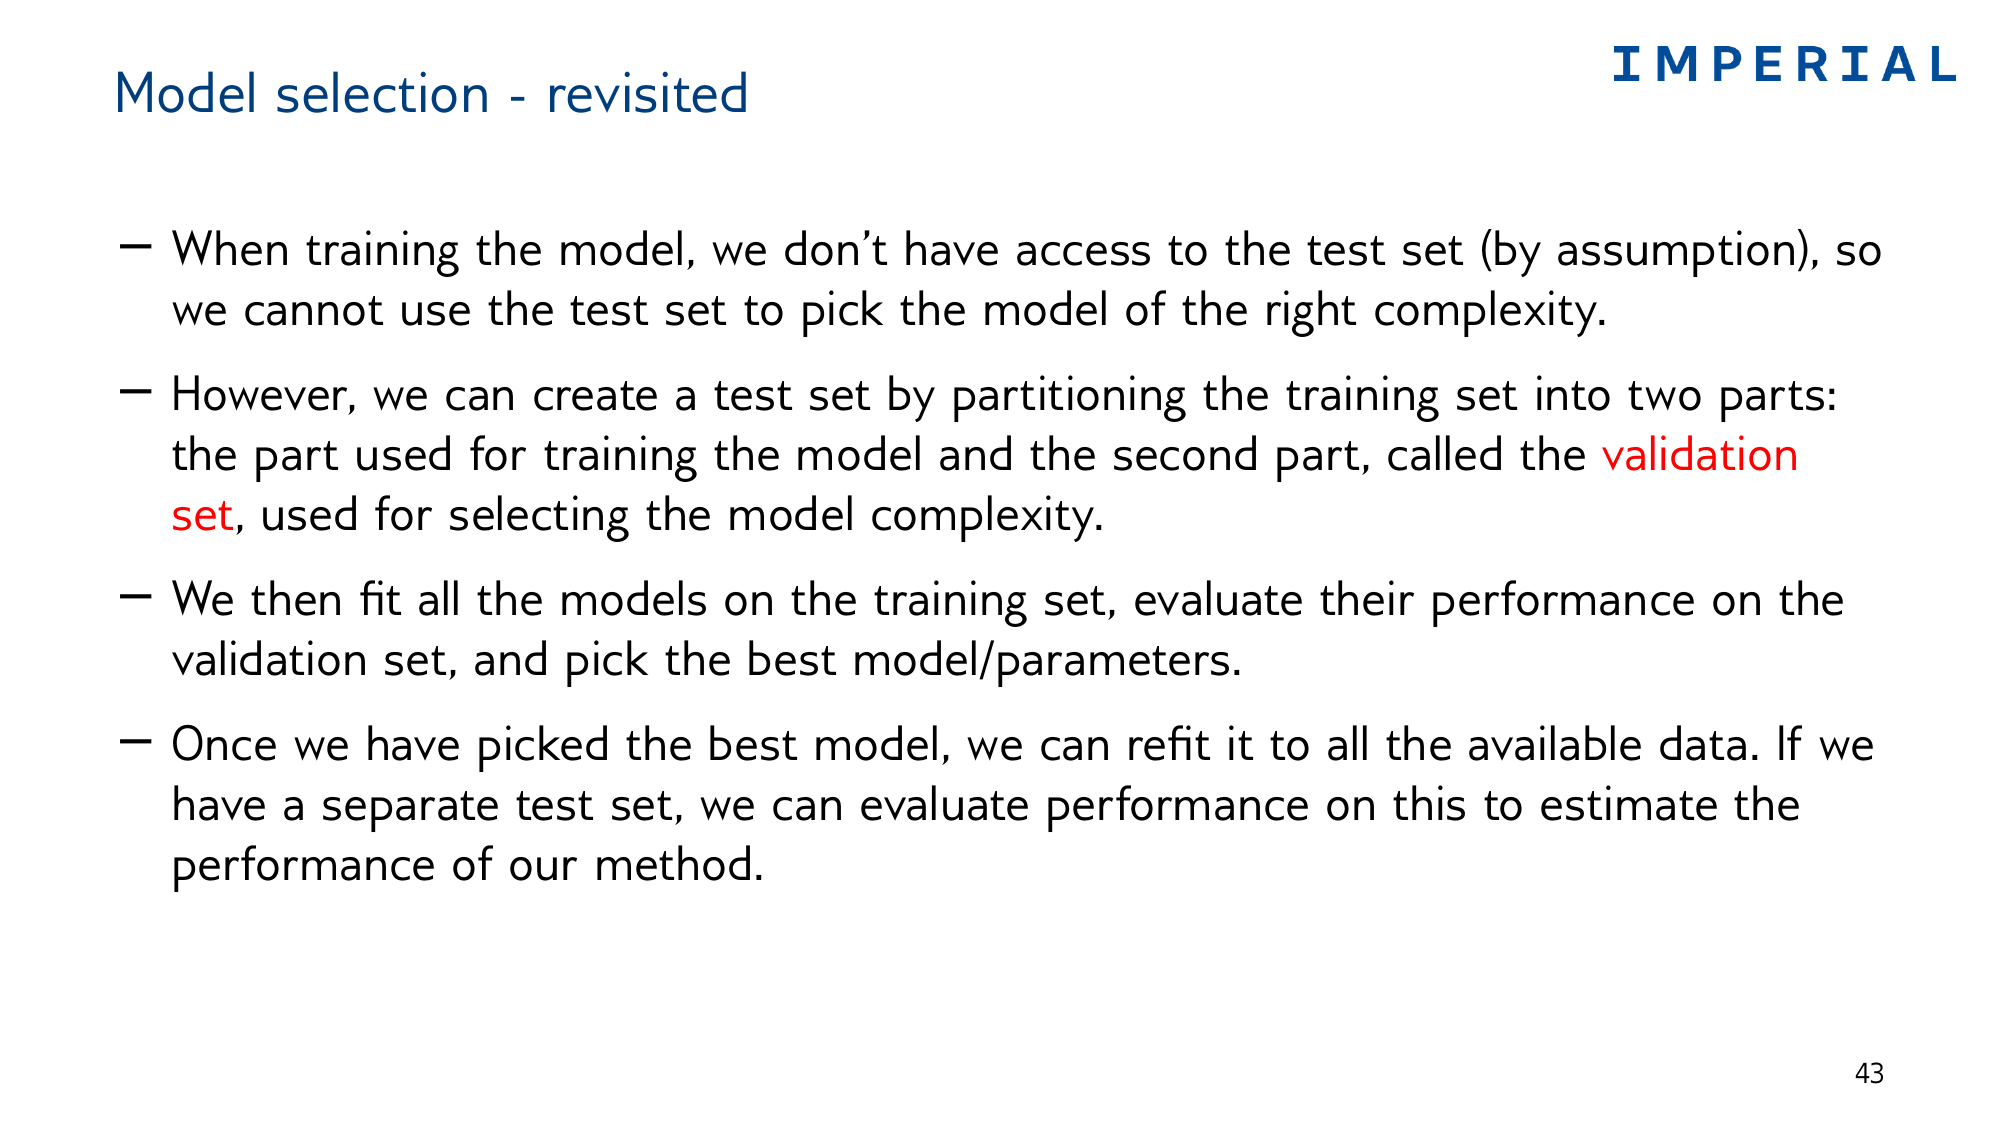

# Model selection - revisited
When training the model, we don’t have access to the test set (by assumption), so we cannot use the test set to pick the model of the right complexity.
However, we can create a test set by partitioning the training set into two parts: the part used for training the model and the second part, called the validation set, used for selecting the model complexity.
We then fit all the models on the training set, evaluate their performance on the validation set, and pick the best model/parameters.
Once we have picked the best model, we can refit it to all the available data. If we have a separate test set, we can evaluate performance on this to estimate the performance of our method.

43